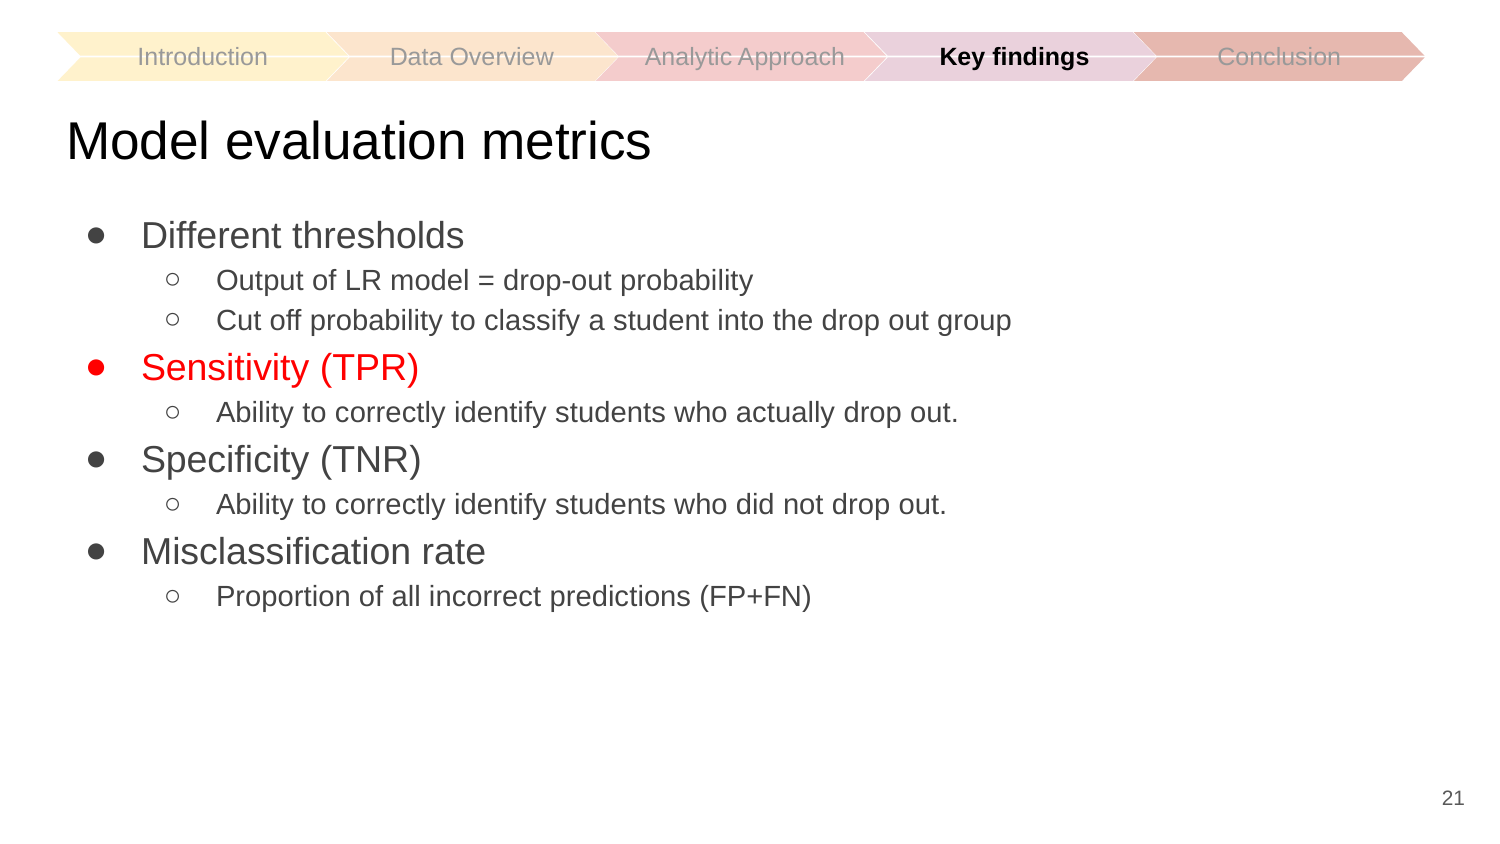

Introduction
Data Overview
Key findings
Conclusion
Analytic Approach

# Model evaluation metrics
Different thresholds
Output of LR model = drop-out probability
Cut off probability to classify a student into the drop out group
Sensitivity (TPR)
Ability to correctly identify students who actually drop out.
Specificity (TNR)
Ability to correctly identify students who did not drop out.
Misclassification rate
Proportion of all incorrect predictions (FP+FN)
21